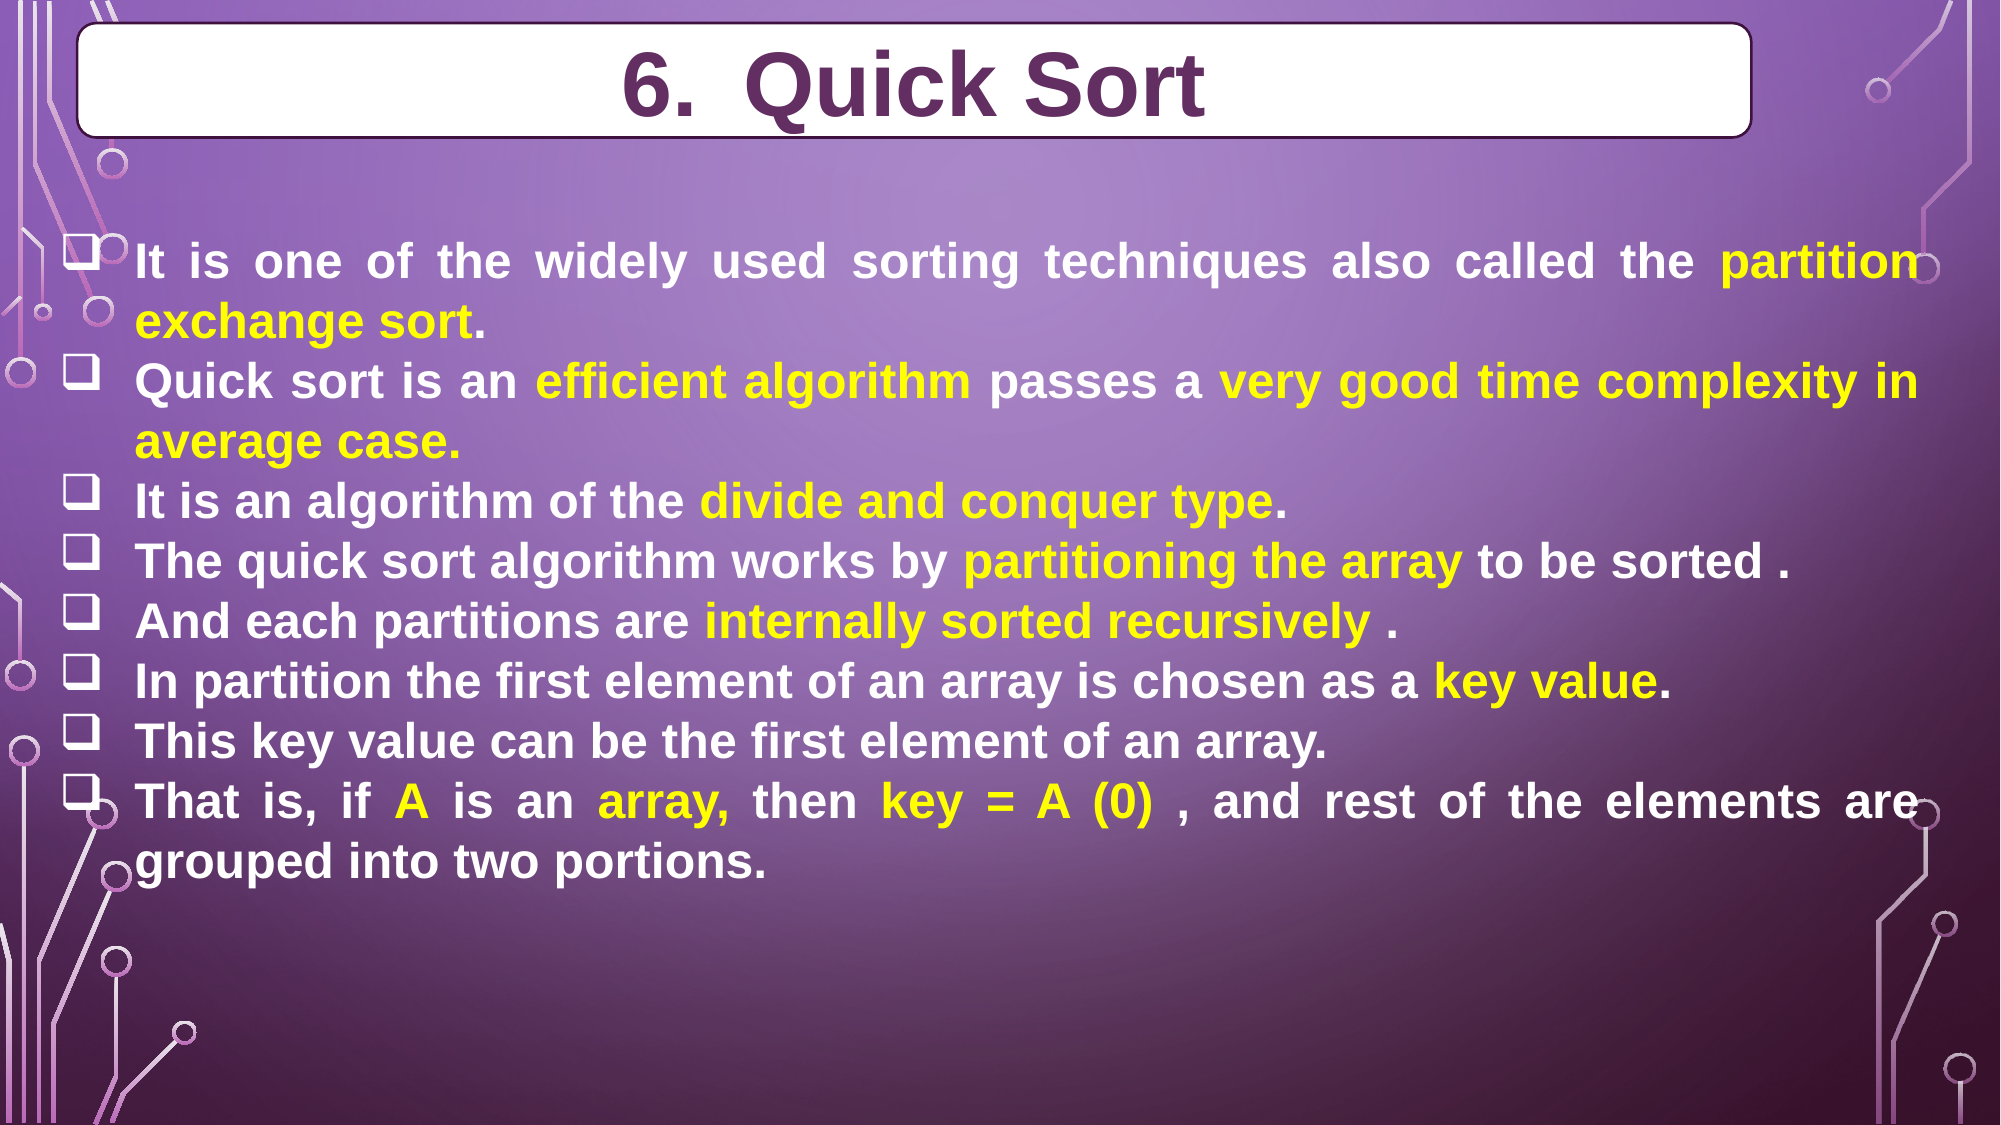

Quick Sort
It is one of the widely used sorting techniques also called the partition exchange sort.
Quick sort is an efficient algorithm passes a very good time complexity in average case.
It is an algorithm of the divide and conquer type.
The quick sort algorithm works by partitioning the array to be sorted .
And each partitions are internally sorted recursively .
In partition the first element of an array is chosen as a key value.
This key value can be the first element of an array.
That is, if A is an array, then key = A (0) , and rest of the elements are grouped into two portions.